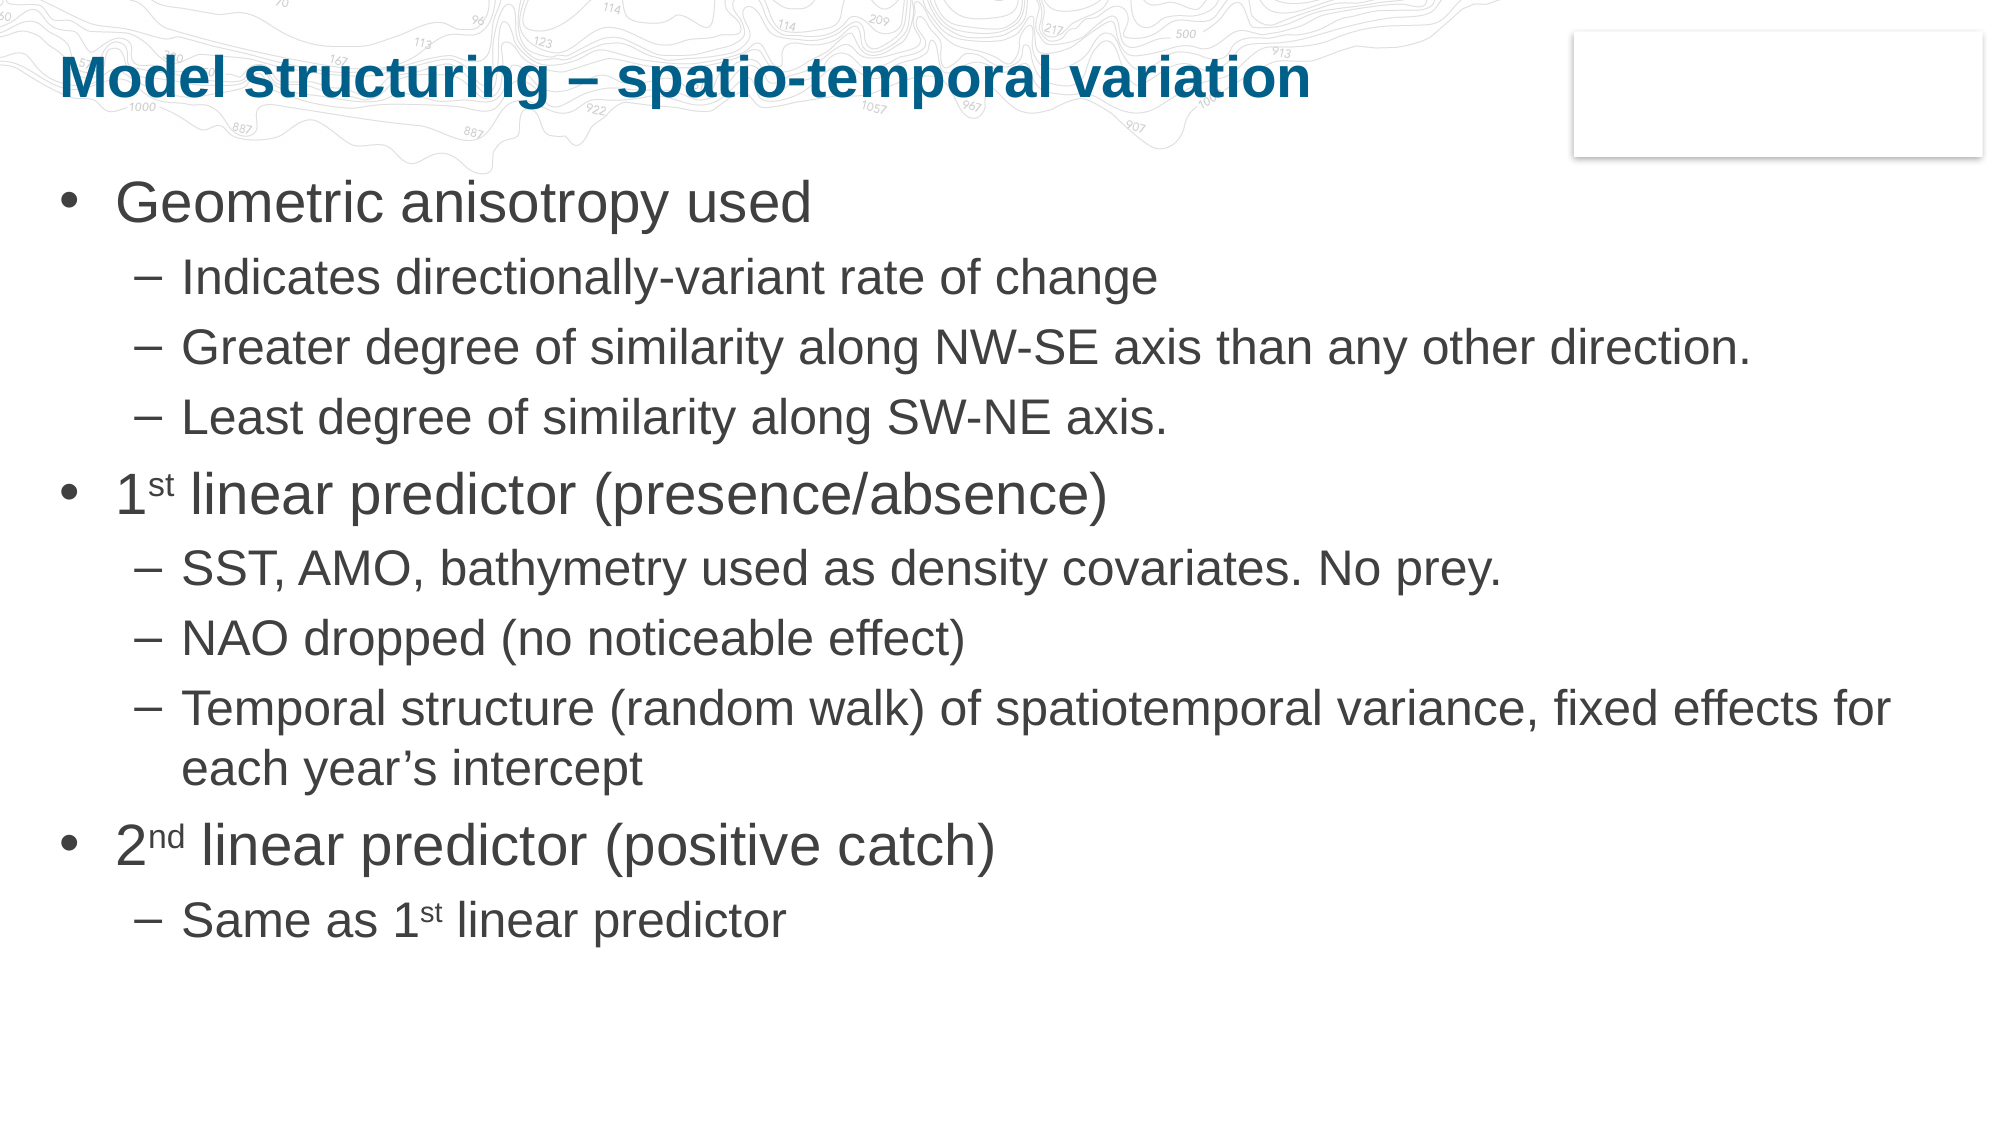

# Model structuring – spatio-temporal variation

Geometric anisotropy used
Indicates directionally-variant rate of change
Greater degree of similarity along NW-SE axis than any other direction.
Least degree of similarity along SW-NE axis.
1st linear predictor (presence/absence)
SST, AMO, bathymetry used as density covariates. No prey.
NAO dropped (no noticeable effect)
Temporal structure (random walk) of spatiotemporal variance, fixed effects for each year’s intercept
2nd linear predictor (positive catch)
Same as 1st linear predictor